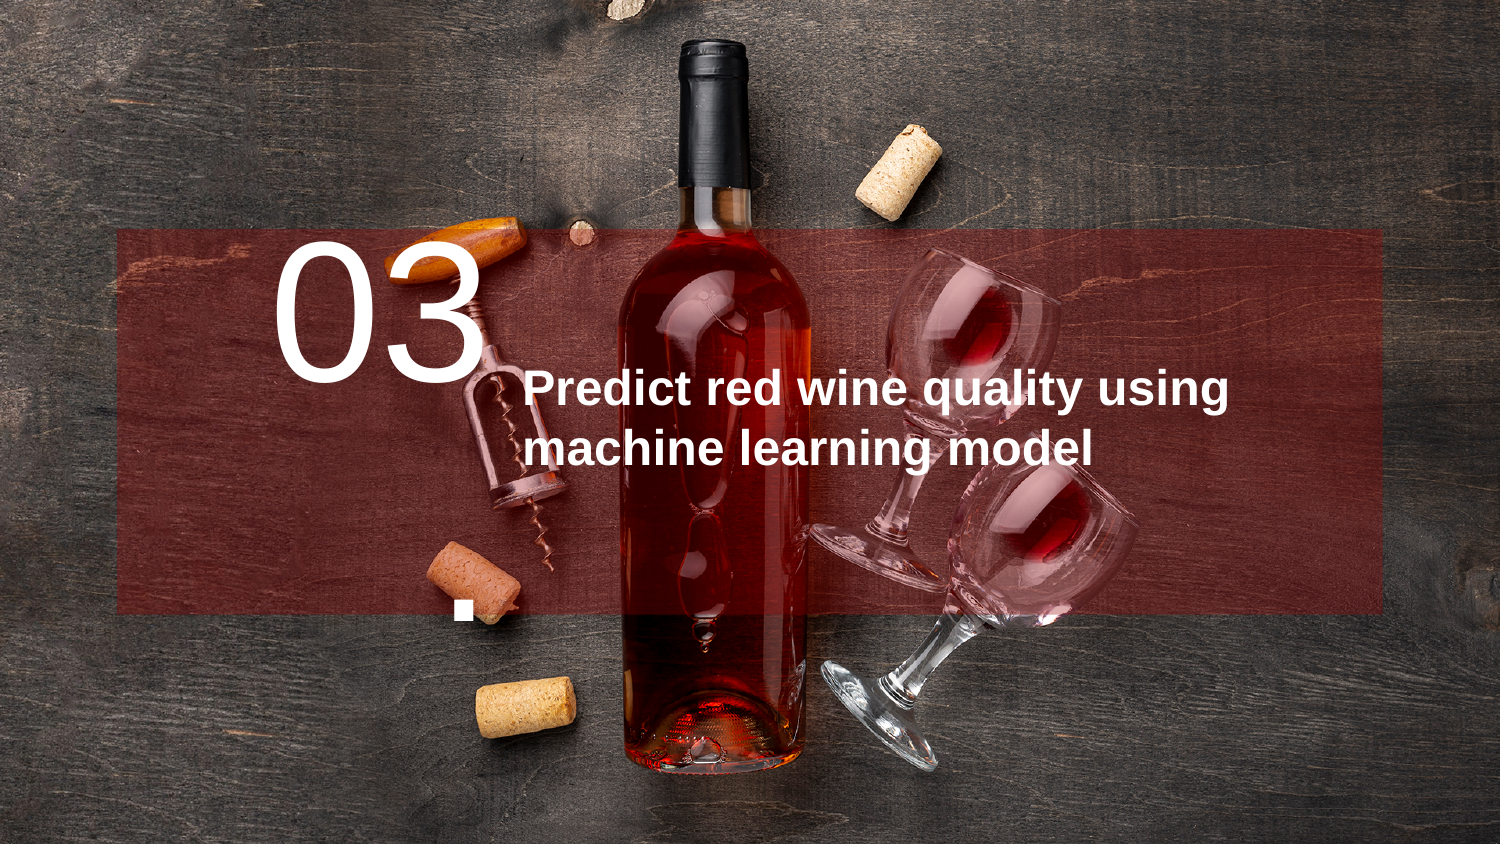

03.
Predict red wine quality using machine learning model